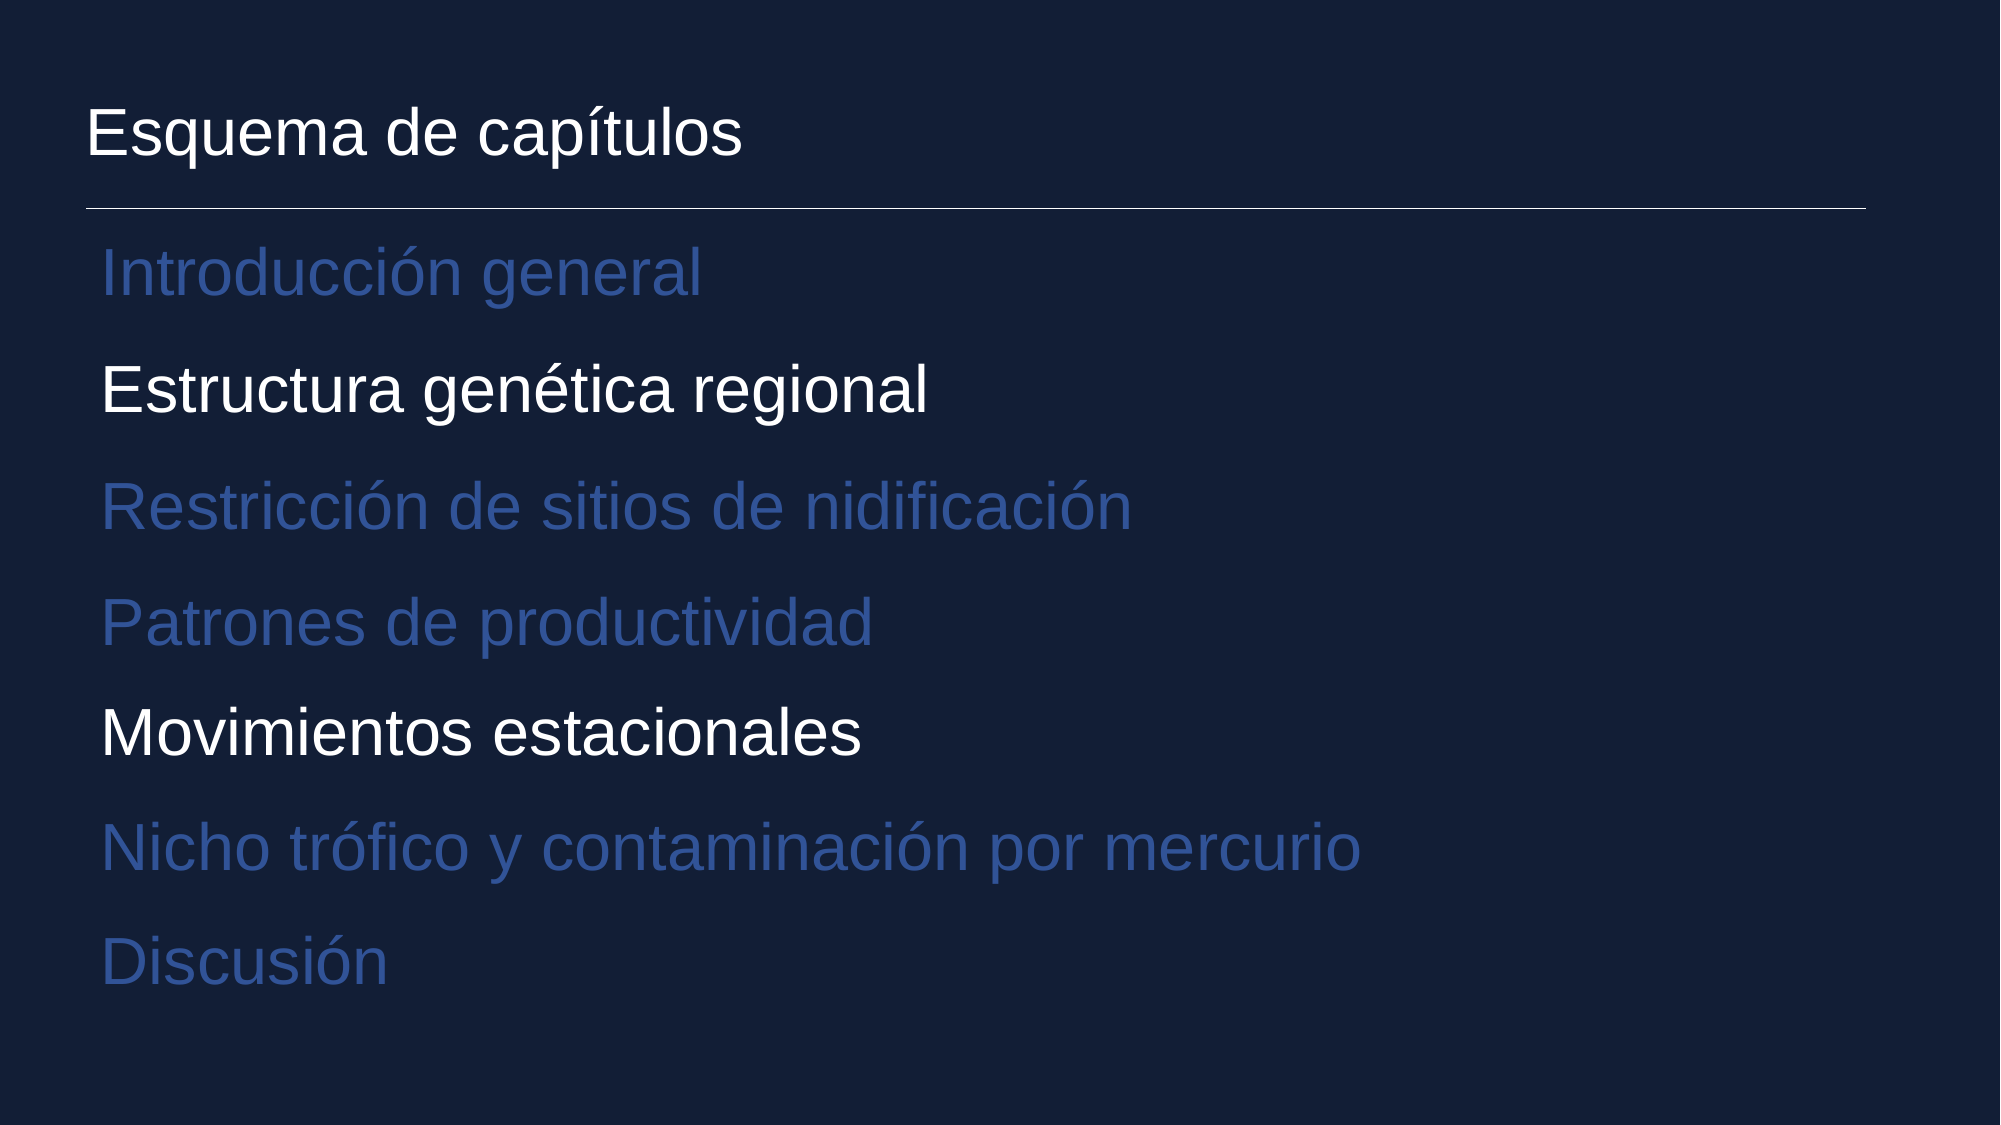

Esquema de capítulos
Introducción general
Estructura genética regional
Restricción de sitios de nidificación
Patrones de productividad
Movimientos estacionales
Nicho trófico y contaminación por mercurio
Discusión